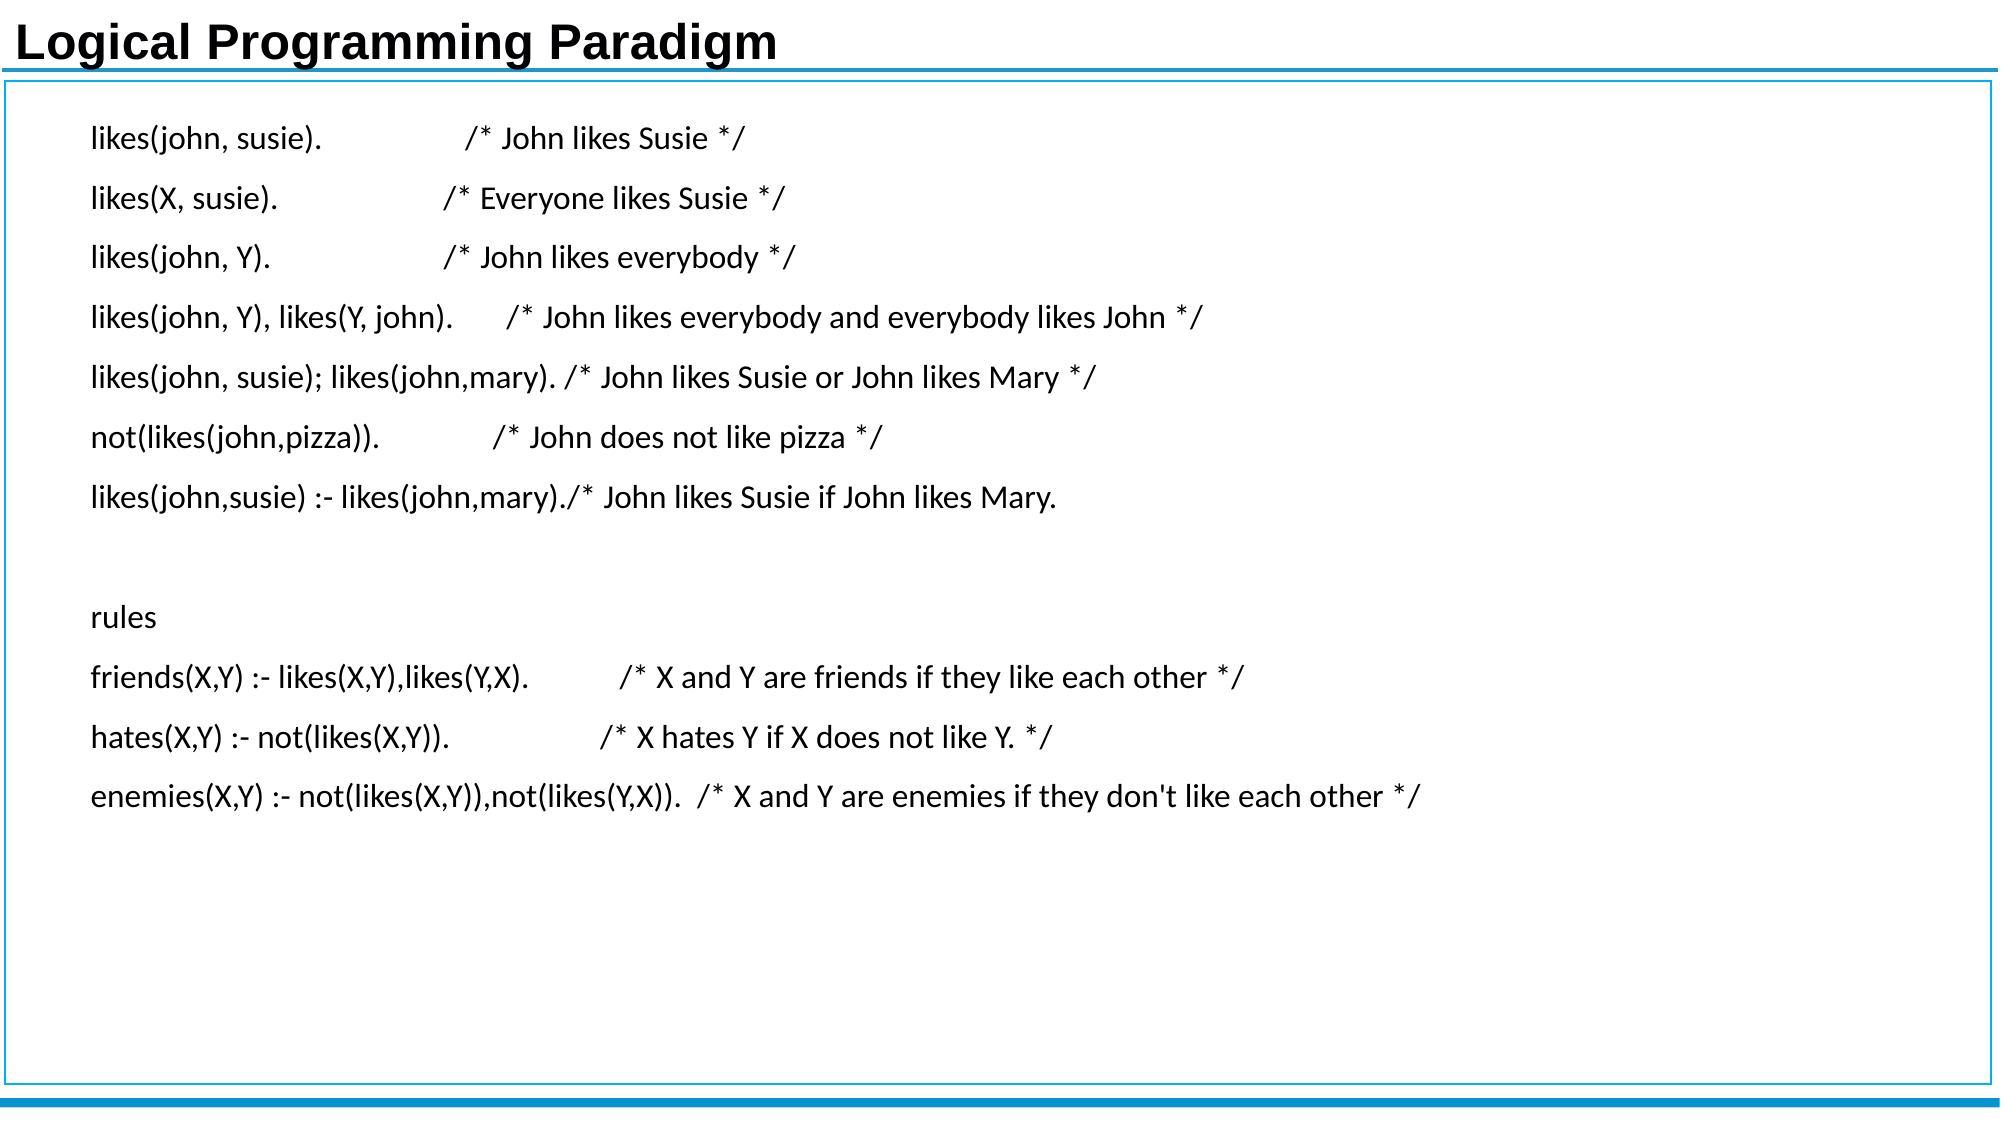

Logical Programming Paradigm

likes(john, susie).                   /* John likes Susie */
likes(X, susie).                      /* Everyone likes Susie */
likes(john, Y).                       /* John likes everybody */
likes(john, Y), likes(Y, john).       /* John likes everybody and everybody likes John */
likes(john, susie); likes(john,mary). /* John likes Susie or John likes Mary */
not(likes(john,pizza)).               /* John does not like pizza */
likes(john,susie) :- likes(john,mary)./* John likes Susie if John likes Mary.

rules
friends(X,Y) :- likes(X,Y),likes(Y,X).            /* X and Y are friends if they like each other */
hates(X,Y) :- not(likes(X,Y)).                    /* X hates Y if X does not like Y. */
enemies(X,Y) :- not(likes(X,Y)),not(likes(Y,X)).  /* X and Y are enemies if they don't like each other */